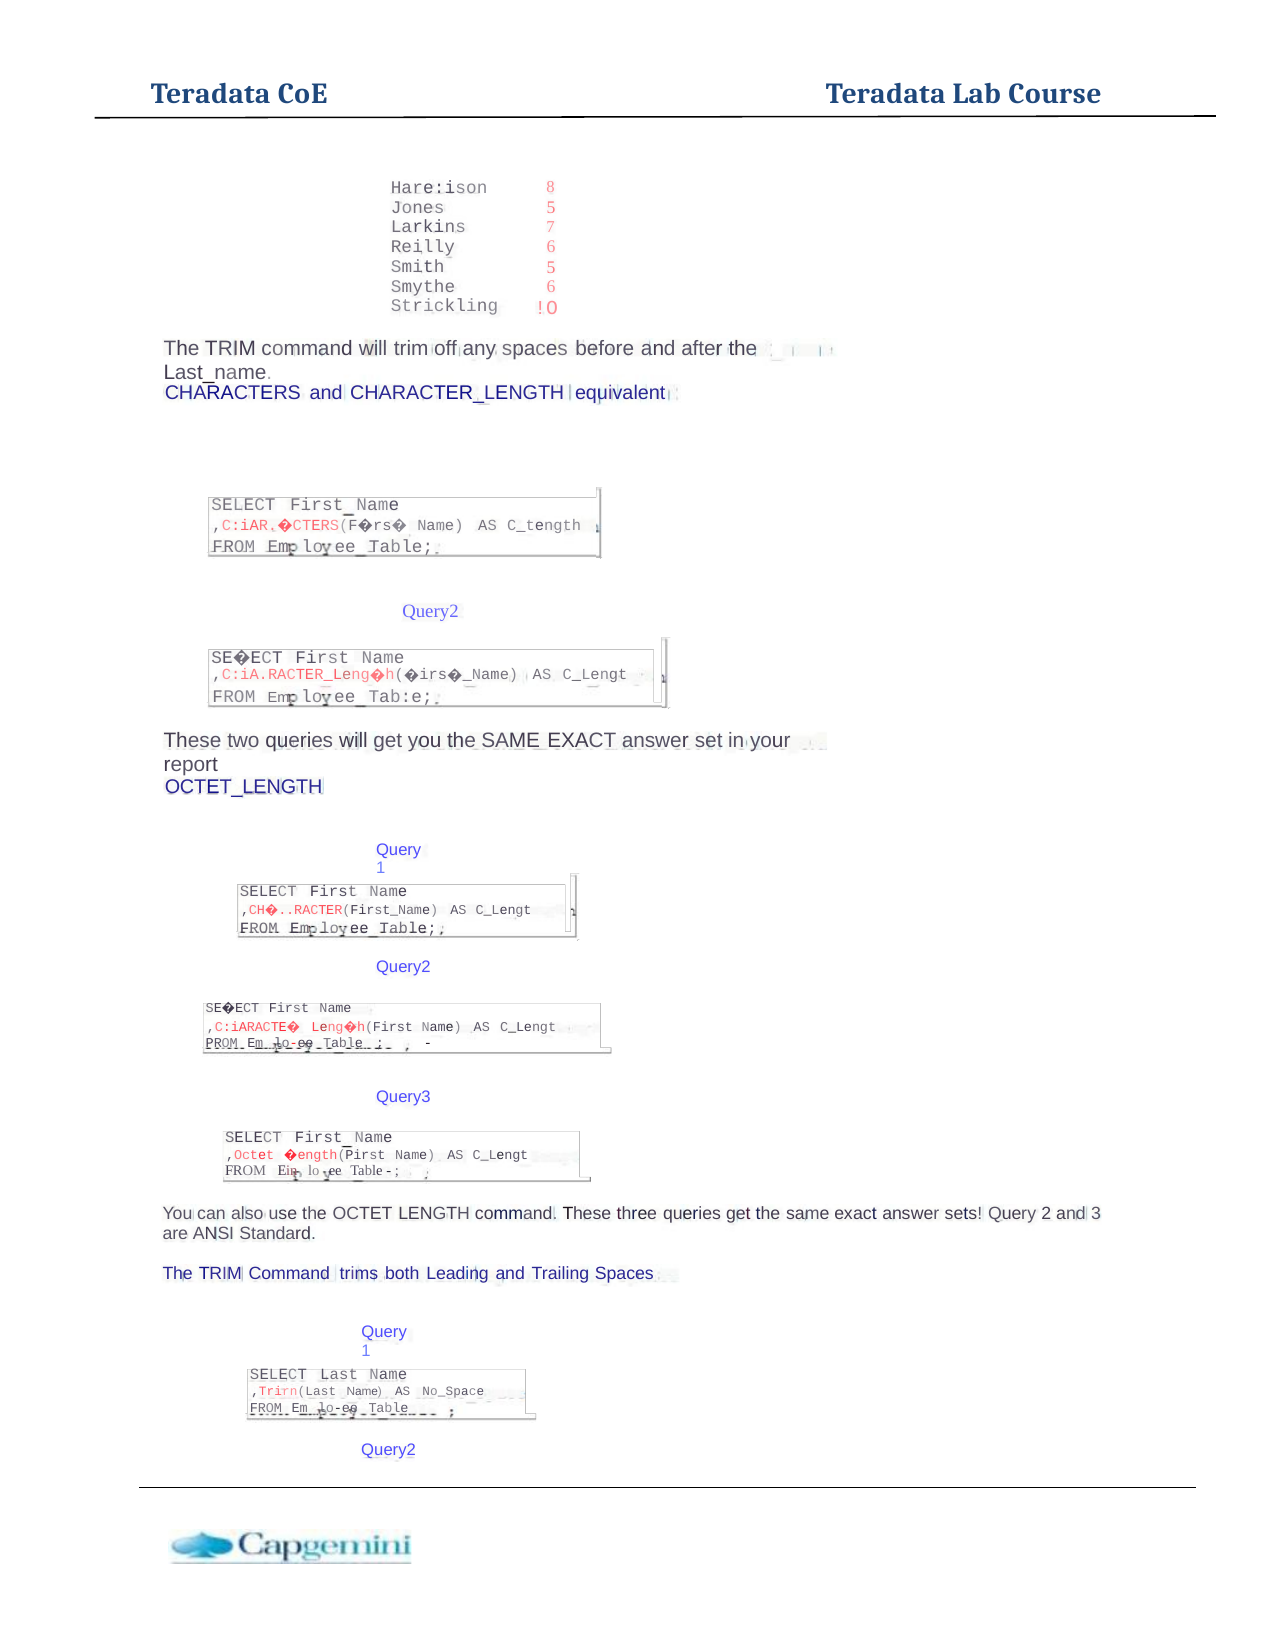

Teradata CoE
Teradata Lab Course

8
5
7
6
5
6
!O
Hare:ison Jones Larkins Reilly Smith Smythe Strickling

The TRIM command will trim off any spaces before and after the Last_name.

CHARACTERS and CHARACTER_LENGTH equivalent

SELECT First Name
,C:iAR.�CTERS(F�rs�  Name) AS C_tength
FROM Em lo ee Table;
Query2

SE�ECT First Name
,C:iA.RACTER_Leng�h(�irs�_Name) AS C_Lengt
FROM Em  lo ee Tab:e;
These two queries will get you the SAME EXACT answer set in your report

OCTET_LENGTH

Query 1

SELECT First Name
,CH�..RACTER(First_Name) AS C_Lengt
FROM Em lo ee Table;
Query2

SE�ECT First Name
,C:iARACTE�   Leng�h(First Name) AS C_Lengt
PROM Em lo-ee Table ;     -

Query3

SELECT First Name
,Octet �ength(Pirst Name) AS C_Lengt

FROM   Ein  lo ee  Table - ;
You can also use the OCTET LENGTH command. These three queries get the same exact answer sets! Query 2 and 3
are ANSI Standard.

The TRIM Command trims both Leading and Trailing Spaces

Query 1

SELECT Last Name
,Trirn(Last Name)    AS No_Space
FROM Em lo-ee Table

Query2